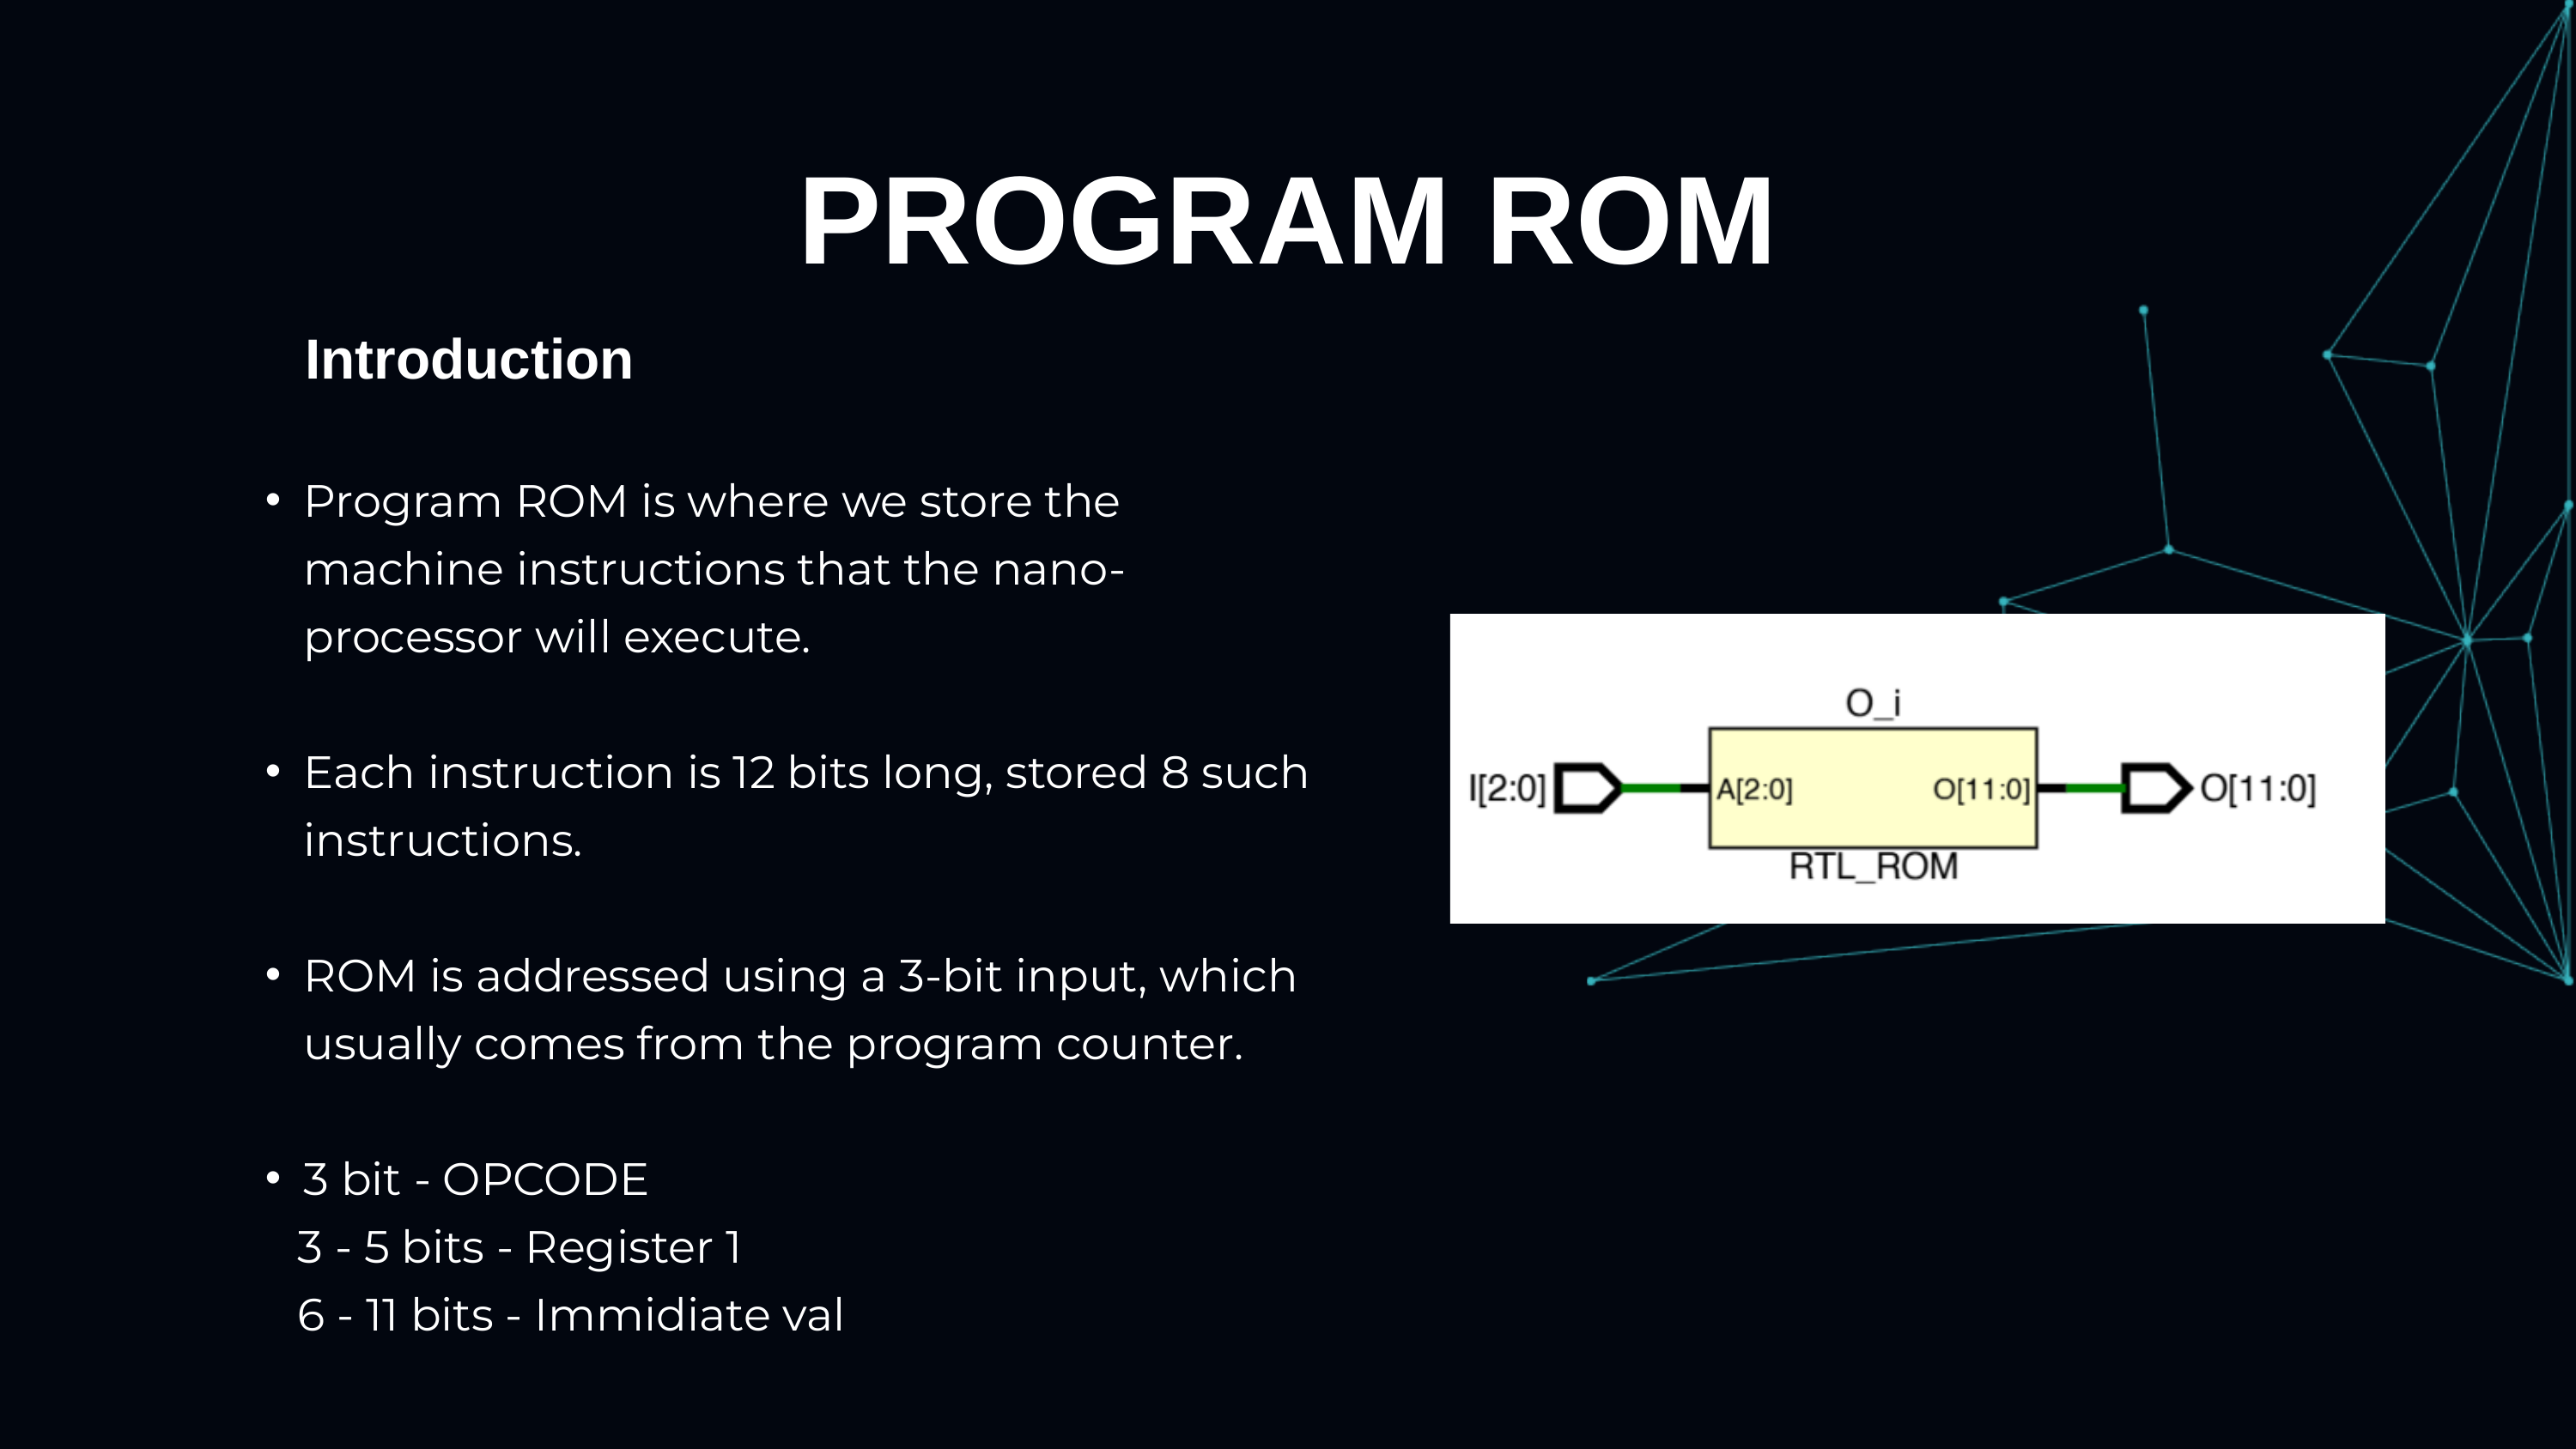

PROGRAM ROM
     Introduction

Program ROM is where we store the machine instructions that the nano-processor will execute.

Each instruction is 12 bits long, stored 8 such instructions.

ROM is addressed using a 3-bit input, which usually comes from the program counter.

3 bit - OPCODE
      3 - 5 bits - Register 1
      6 - 11 bits - Immidiate val